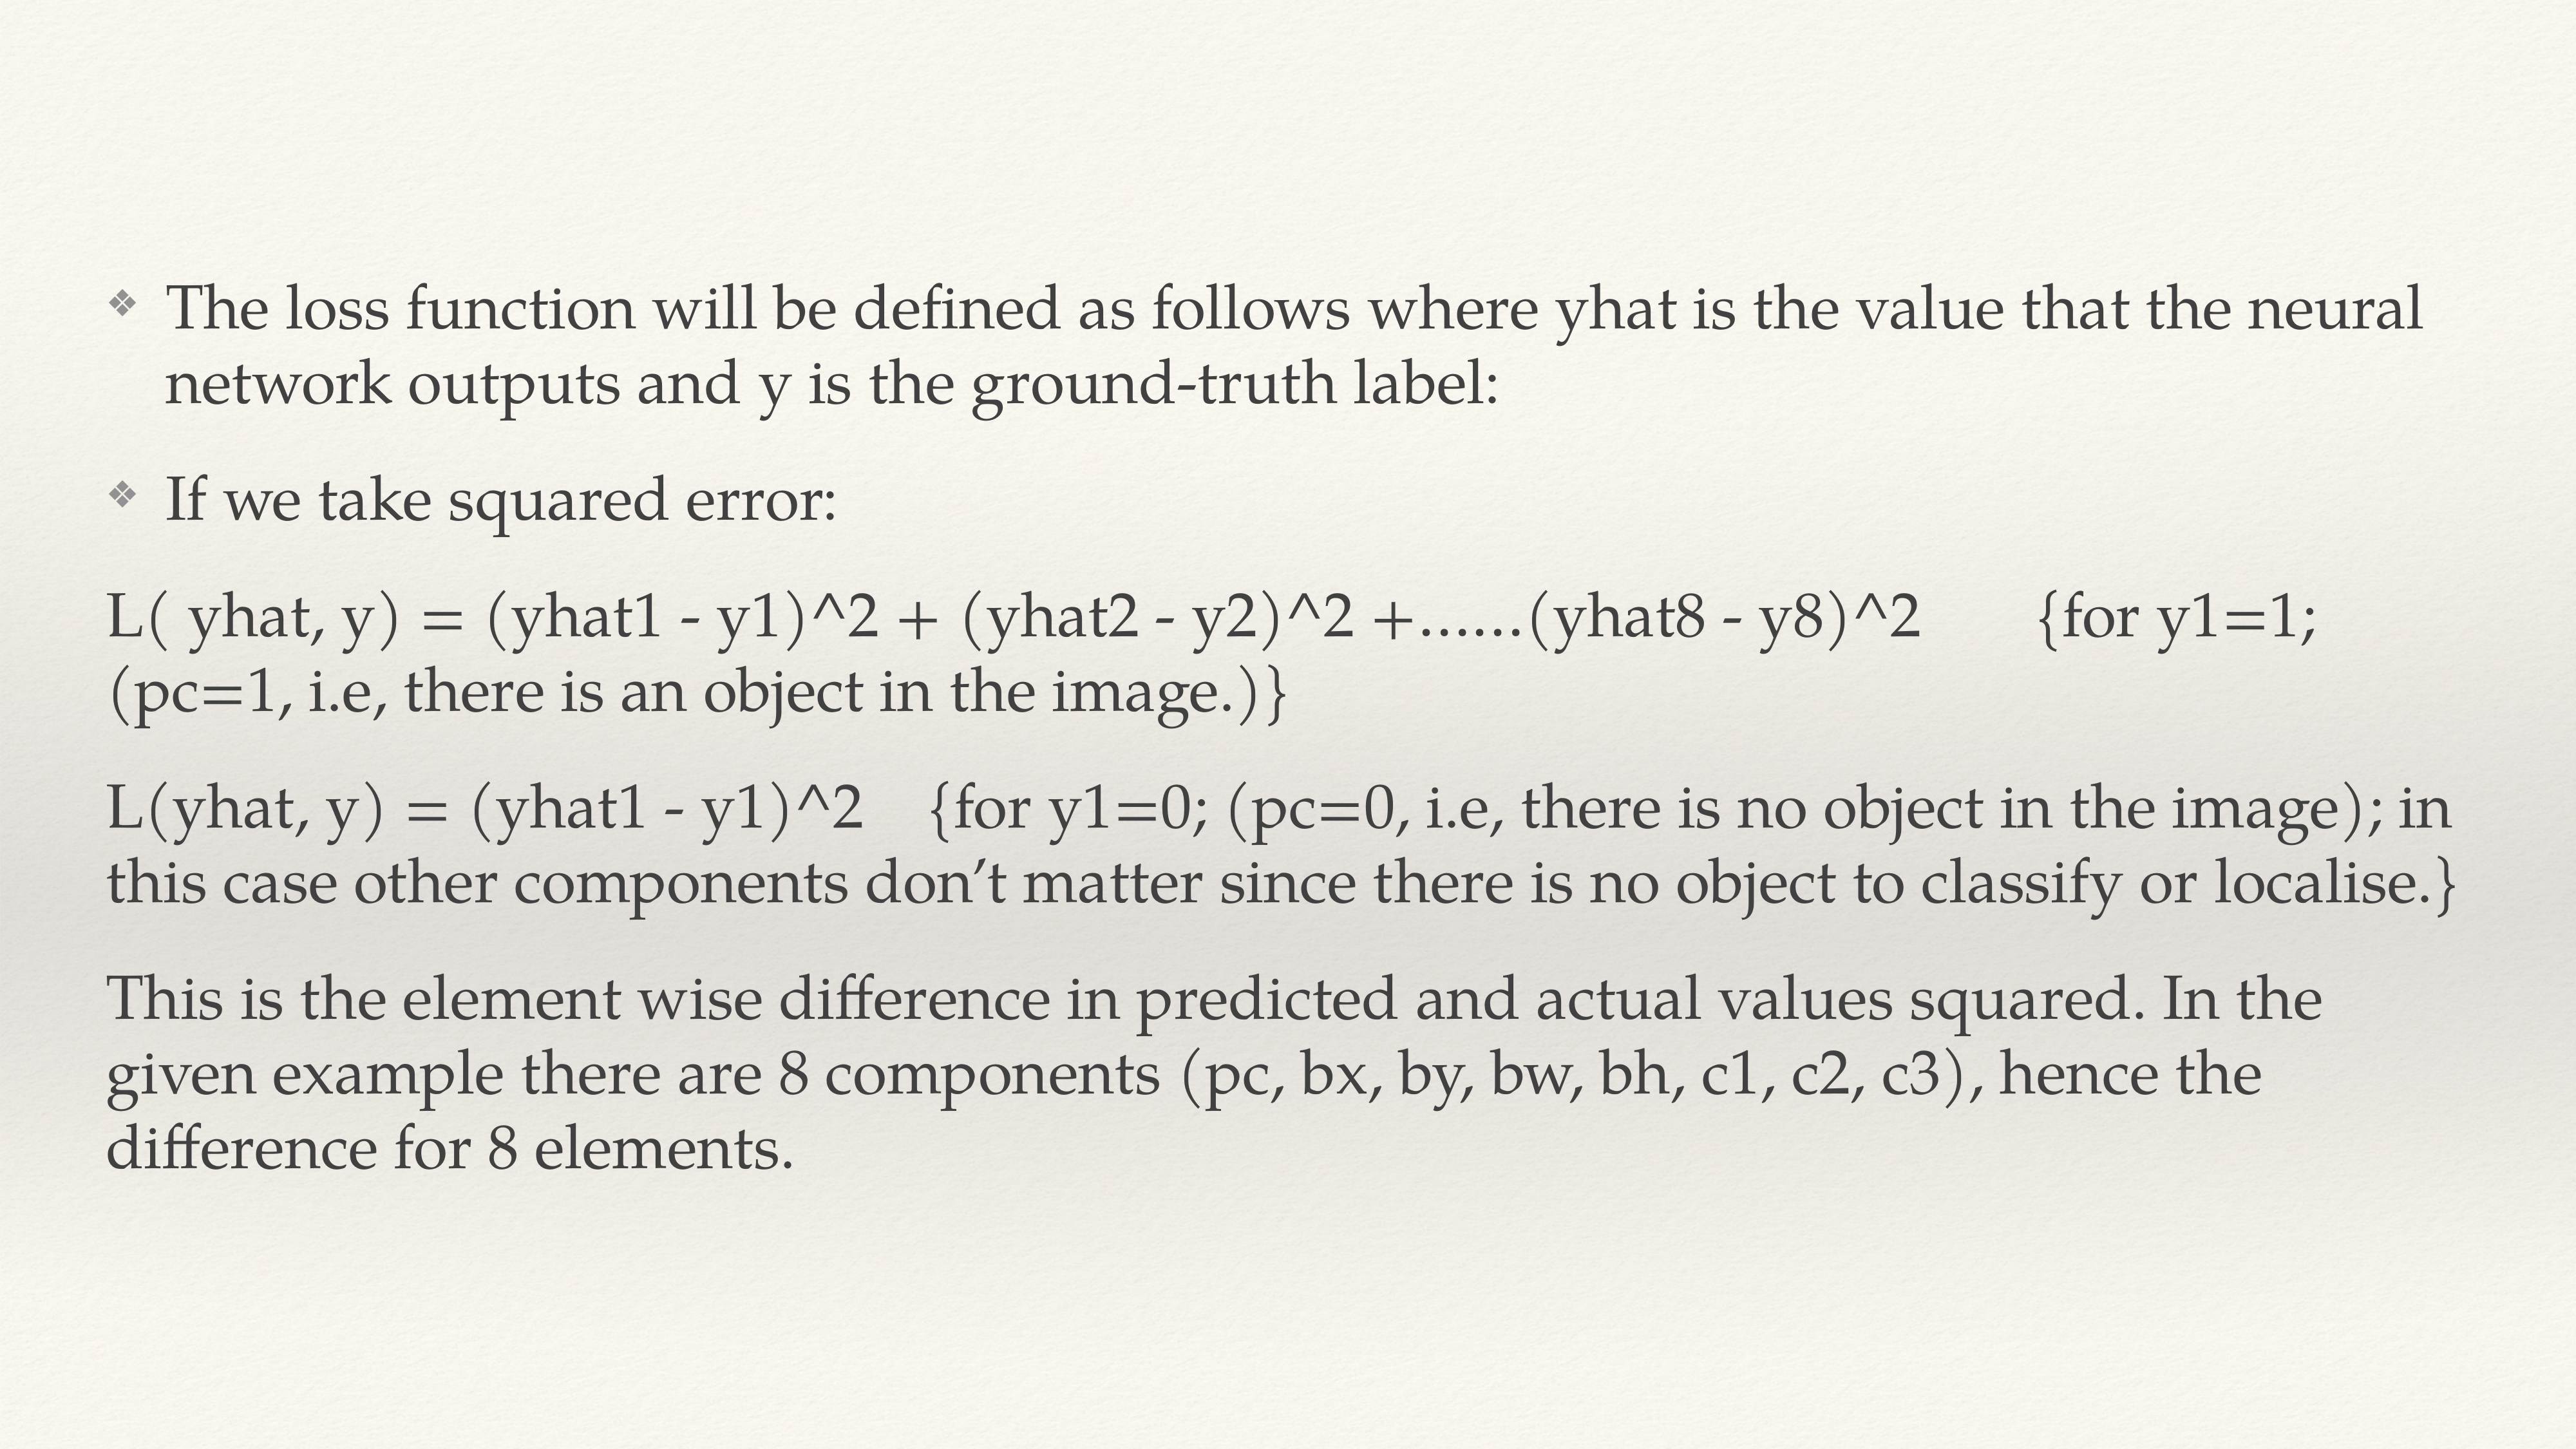

The loss function will be defined as follows where yhat is the value that the neural network outputs and y is the ground-truth label:
If we take squared error:
L( yhat, y) = (yhat1 - y1)^2 + (yhat2 - y2)^2 +……(yhat8 - y8)^2	      {for y1=1;(pc=1, i.e, there is an object in the image.)}
L(yhat, y) = (yhat1 - y1)^2    {for y1=0; (pc=0, i.e, there is no object in the image); in this case other components don’t matter since there is no object to classify or localise.}
This is the element wise difference in predicted and actual values squared. In the given example there are 8 components (pc, bx, by, bw, bh, c1, c2, c3), hence the difference for 8 elements.